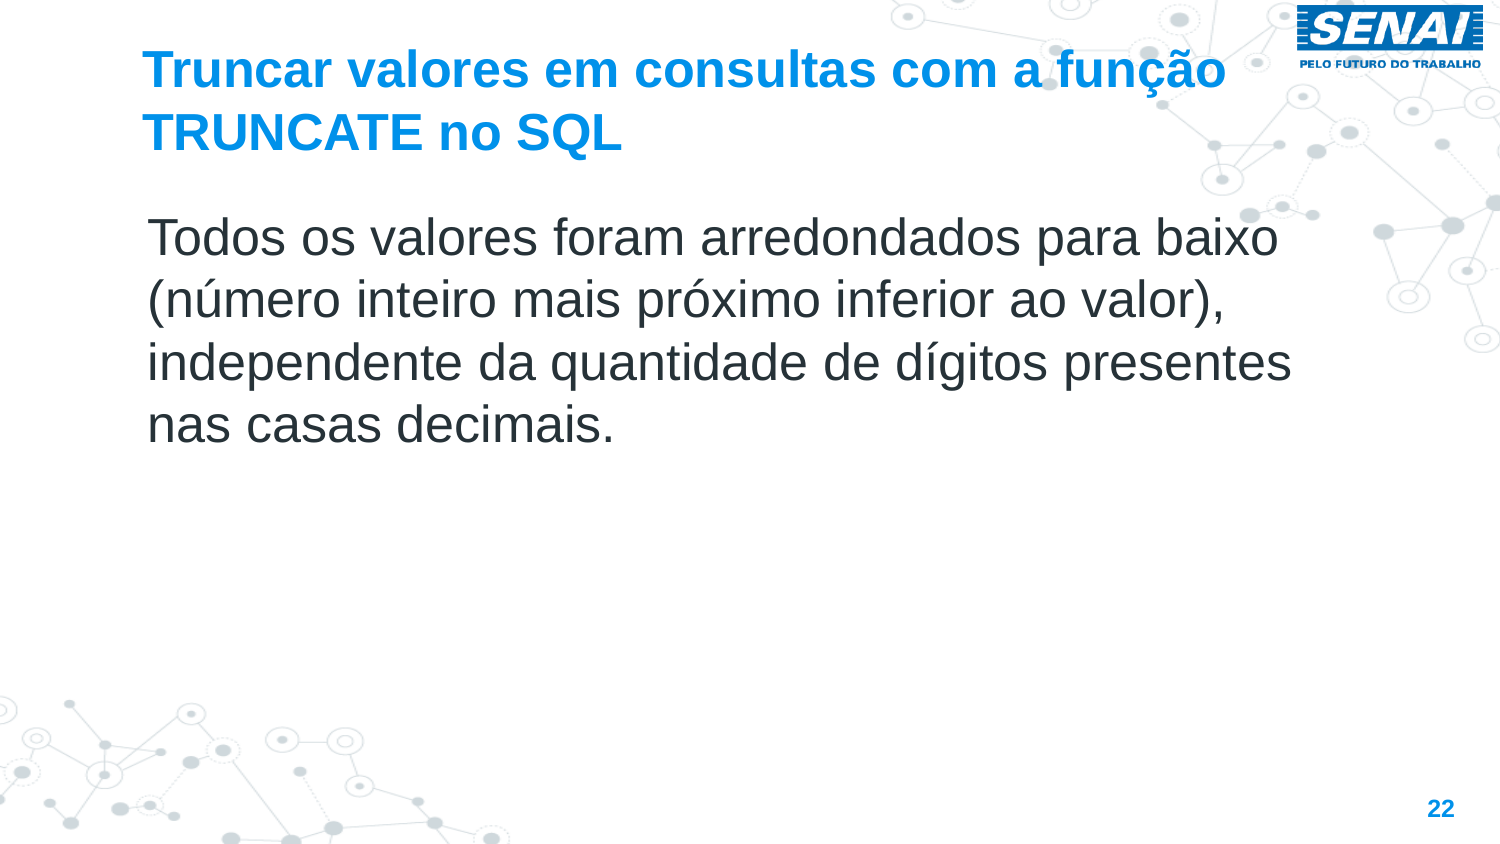

# Truncar valores em consultas com a função TRUNCATE no SQL
Todos os valores foram arredondados para baixo (número inteiro mais próximo inferior ao valor), independente da quantidade de dígitos presentes nas casas decimais.
22